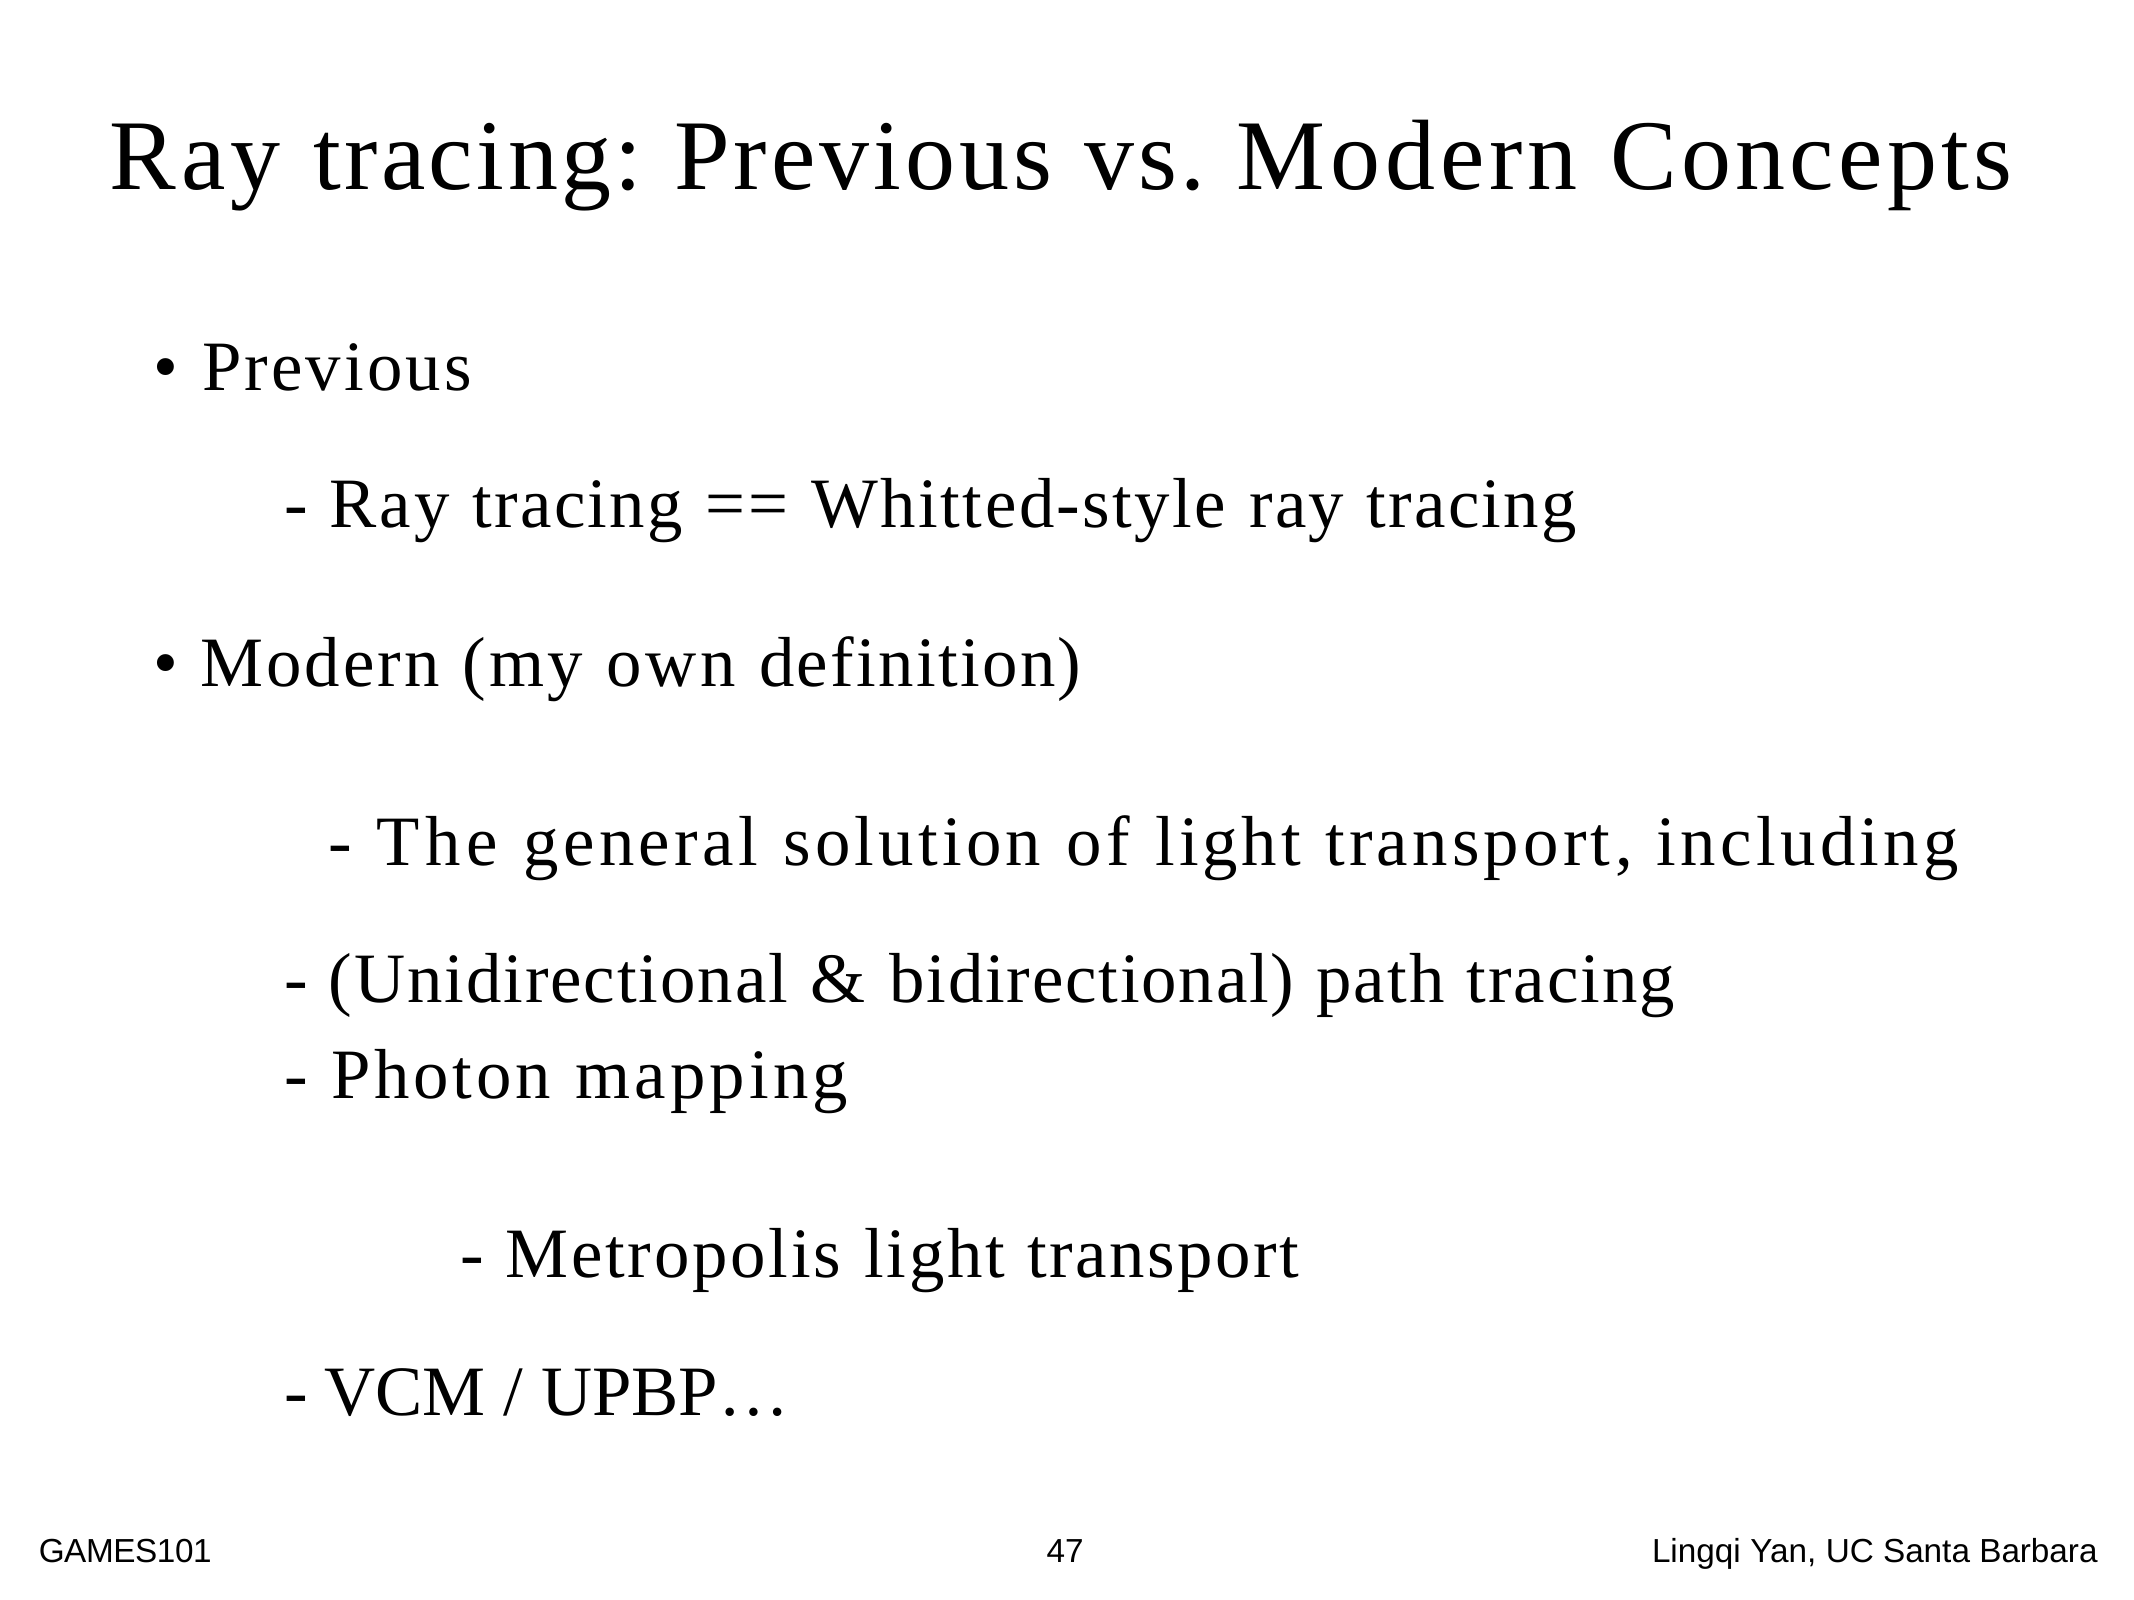

Ray tracing: Previous vs. Modern Concepts

• Previous

- Ray tracing == Whitted-style ray tracing

• Modern (my own definition)

- The general solution of light transport, including
- (Unidirectional & bidirectional) path tracing
- Photon mapping

- Metropolis light transport
- VCM / UPBP…
GAMES101	47	Lingqi Yan, UC Santa Barbara